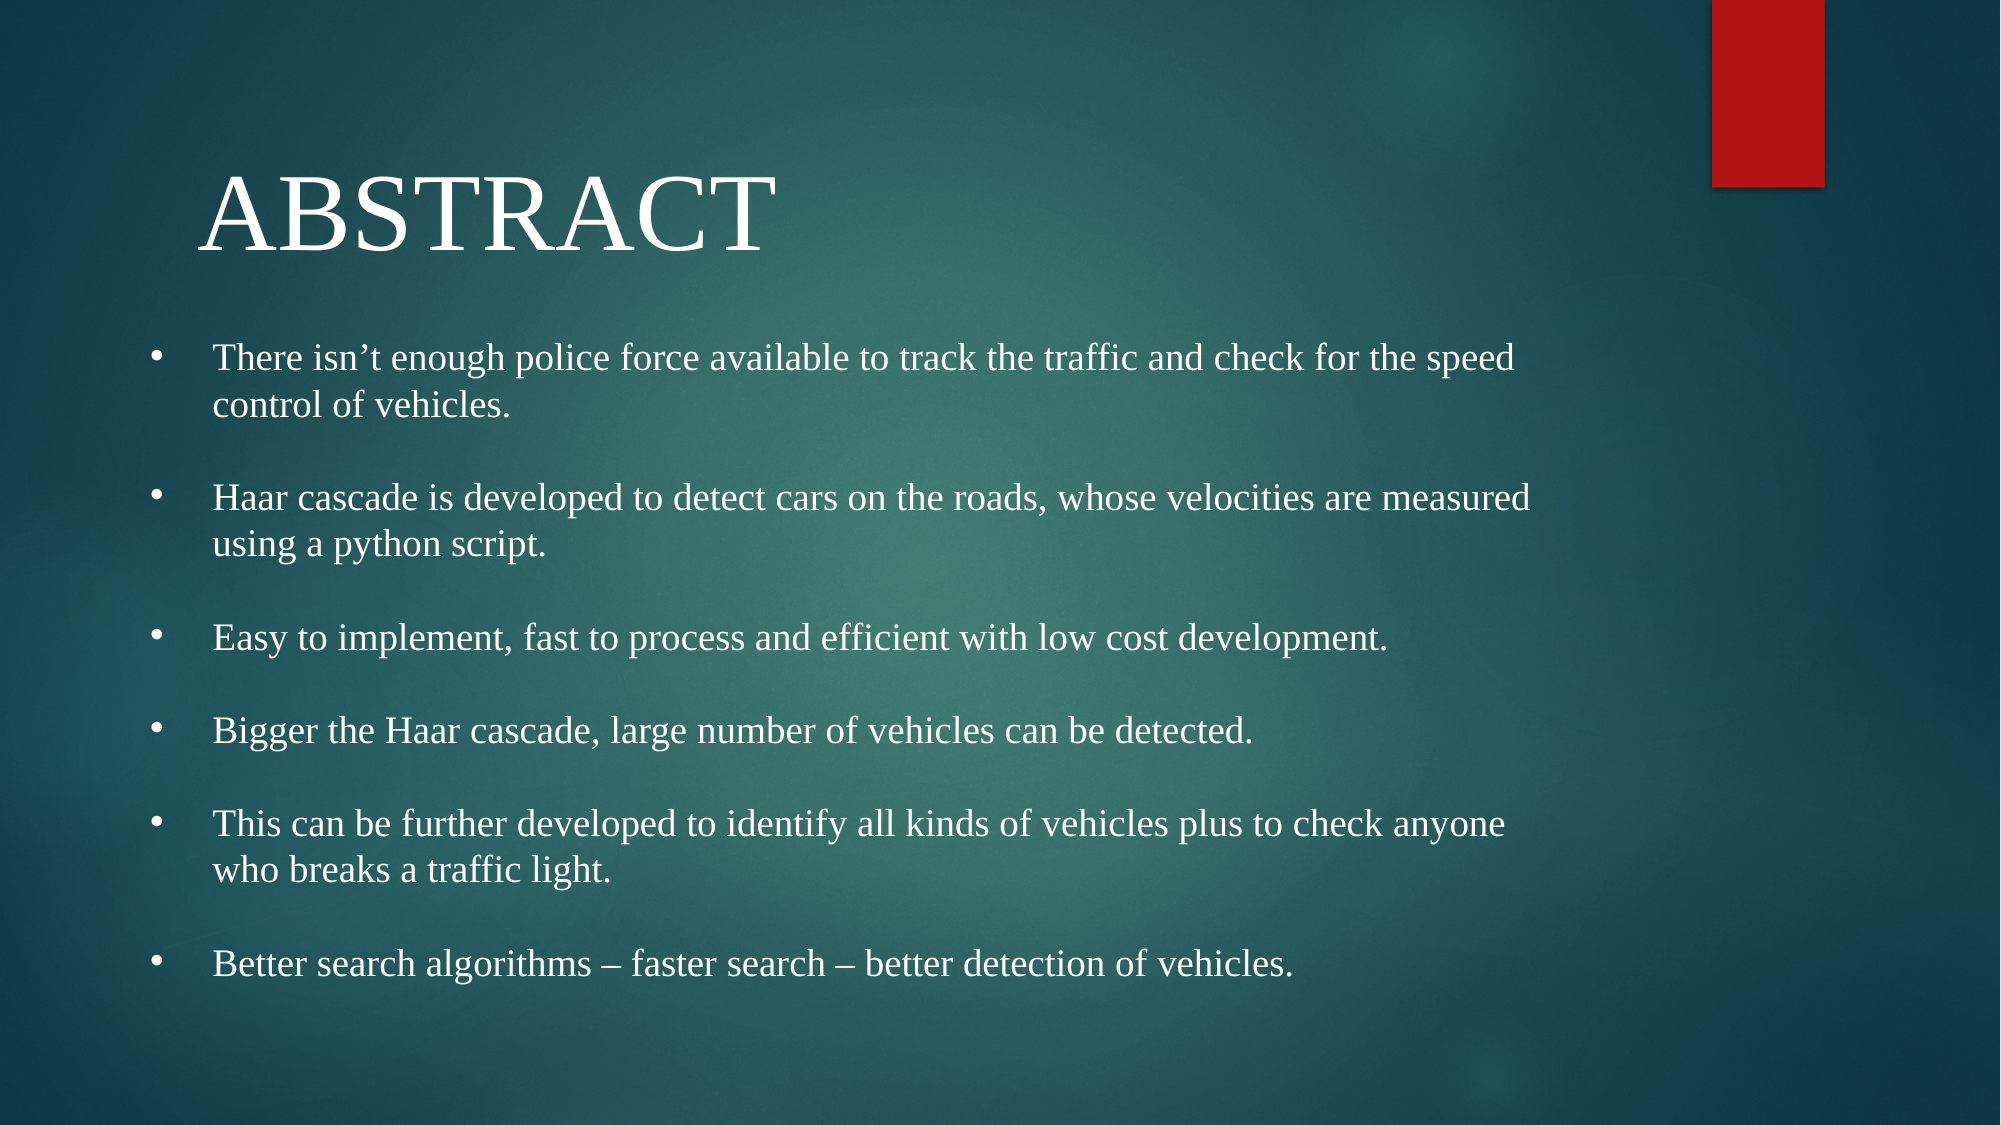

# ABSTRACT
There isn’t enough police force available to track the traffic and check for the speed
control of vehicles.
Haar cascade is developed to detect cars on the roads, whose velocities are measured
using a python script.
Easy to implement, fast to process and efficient with low cost development.
Bigger the Haar cascade, large number of vehicles can be detected.
This can be further developed to identify all kinds of vehicles plus to check anyone
who breaks a traffic light.
Better search algorithms – faster search – better detection of vehicles.